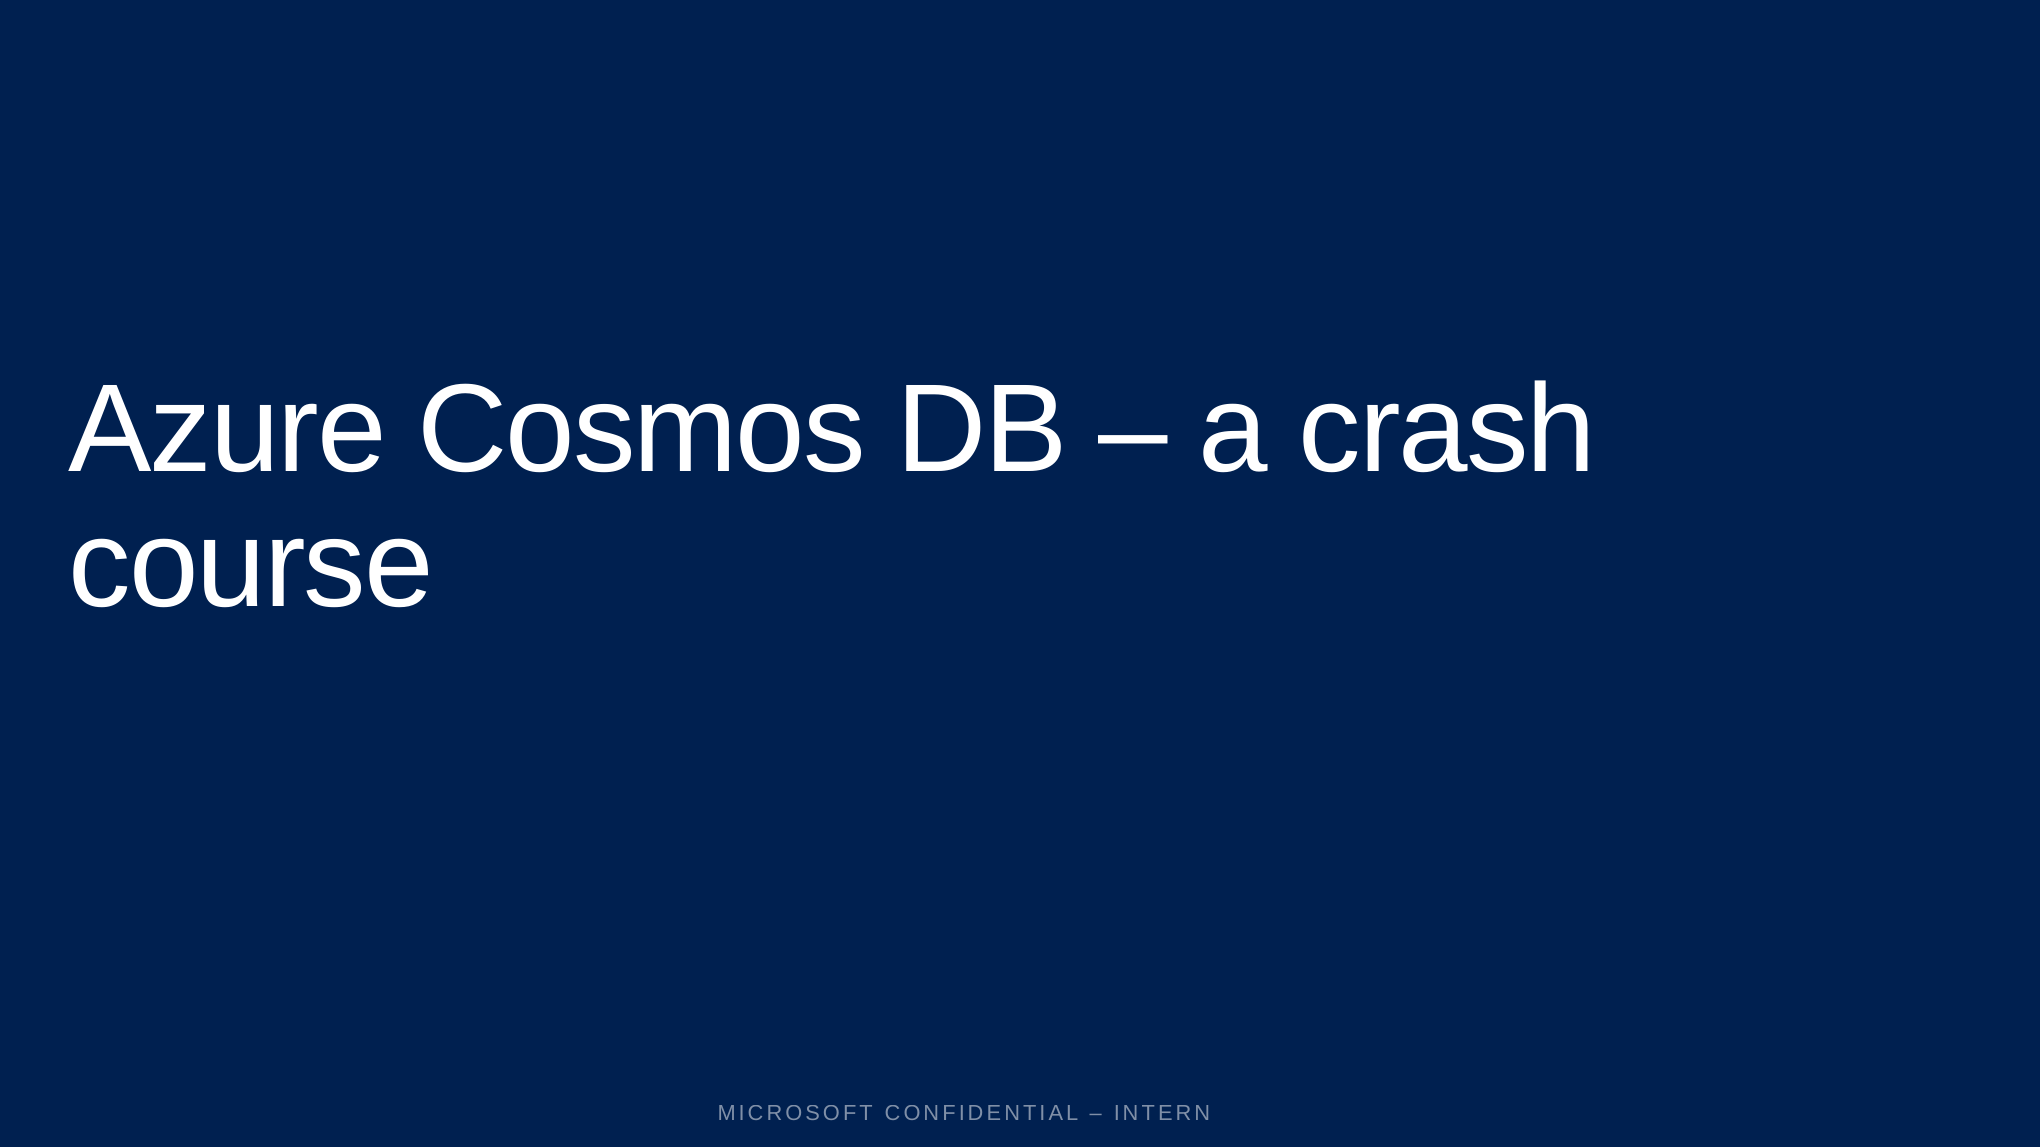

# Azure Cosmos DB – a crash course